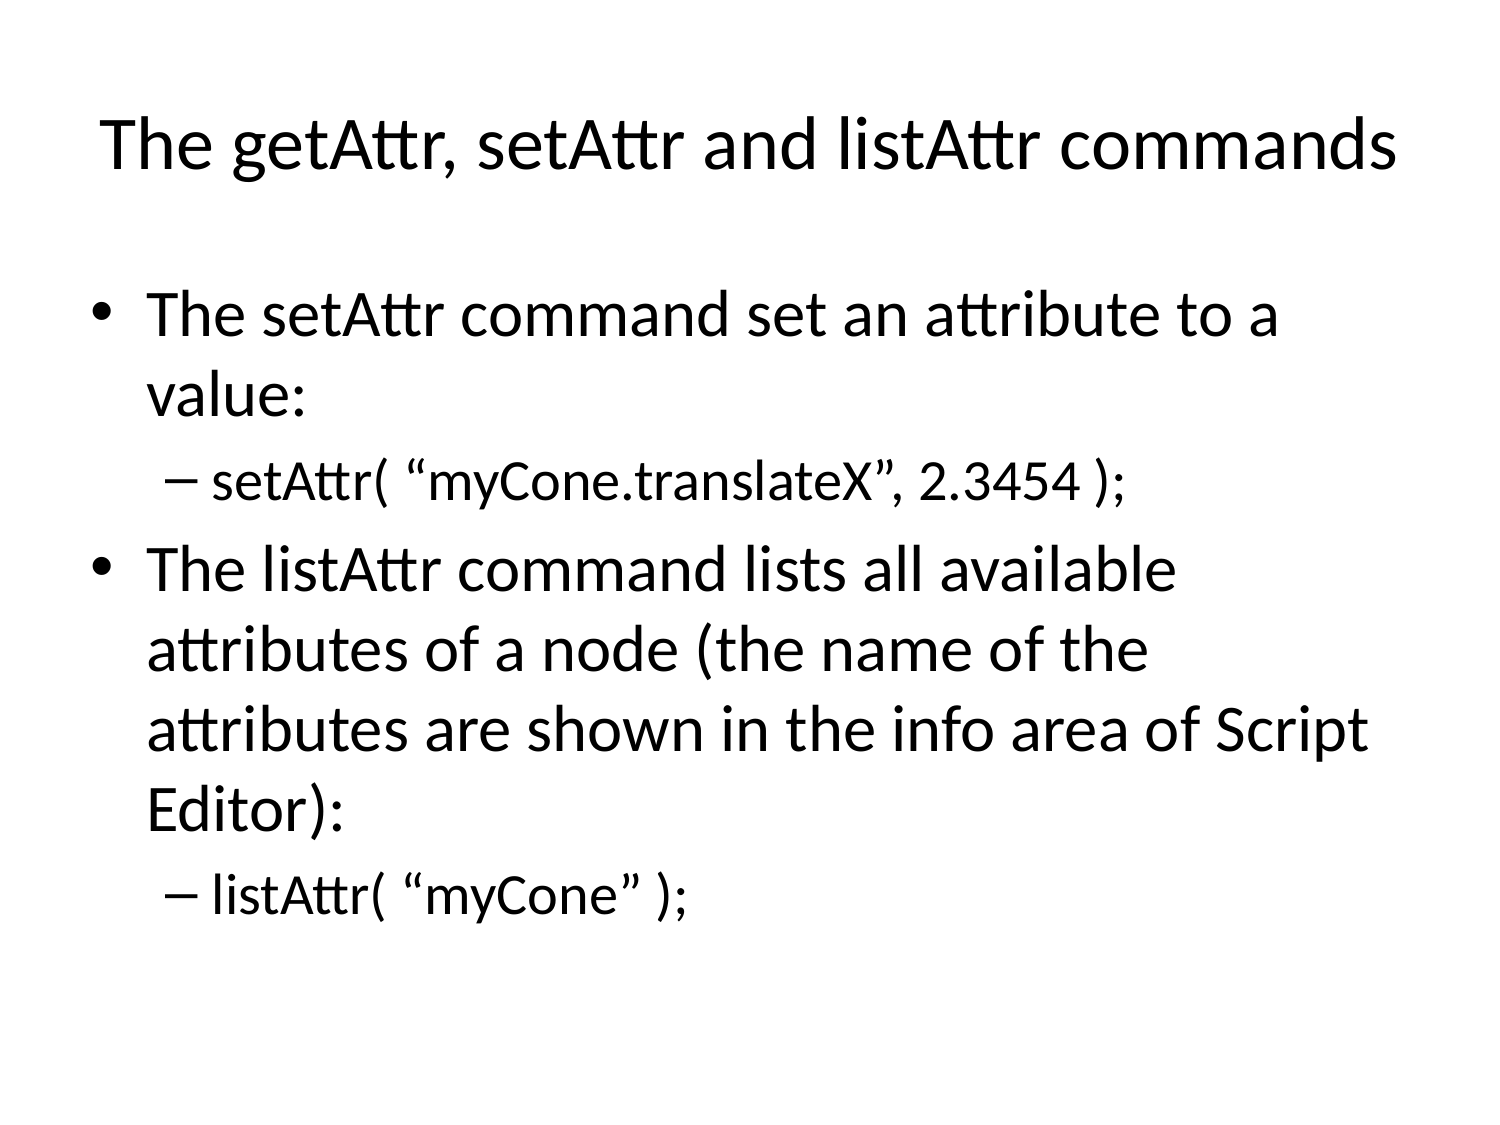

# The getAttr, setAttr and listAttr commands
The setAttr command set an attribute to a value:
setAttr( “myCone.translateX”, 2.3454 );
The listAttr command lists all available attributes of a node (the name of the attributes are shown in the info area of Script Editor):
listAttr( “myCone” );